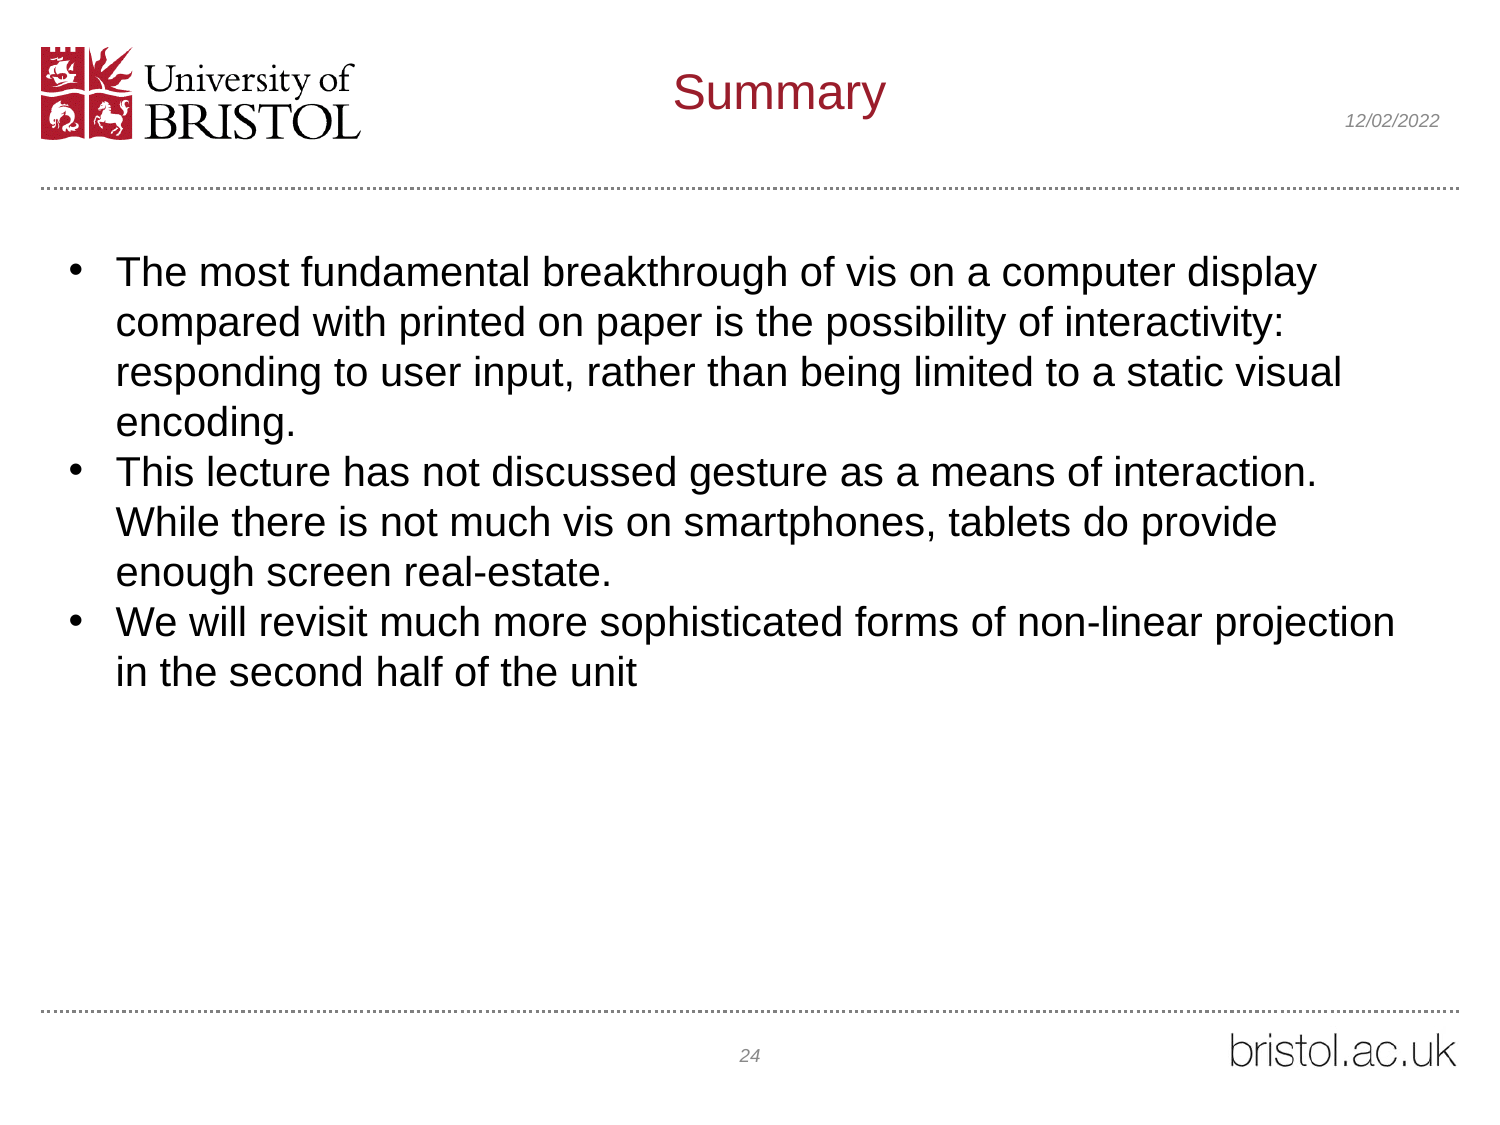

# Summary
12/02/2022
The most fundamental breakthrough of vis on a computer display compared with printed on paper is the possibility of interactivity: responding to user input, rather than being limited to a static visual encoding.
This lecture has not discussed gesture as a means of interaction. While there is not much vis on smartphones, tablets do provide enough screen real-estate.
We will revisit much more sophisticated forms of non-linear projection in the second half of the unit

24